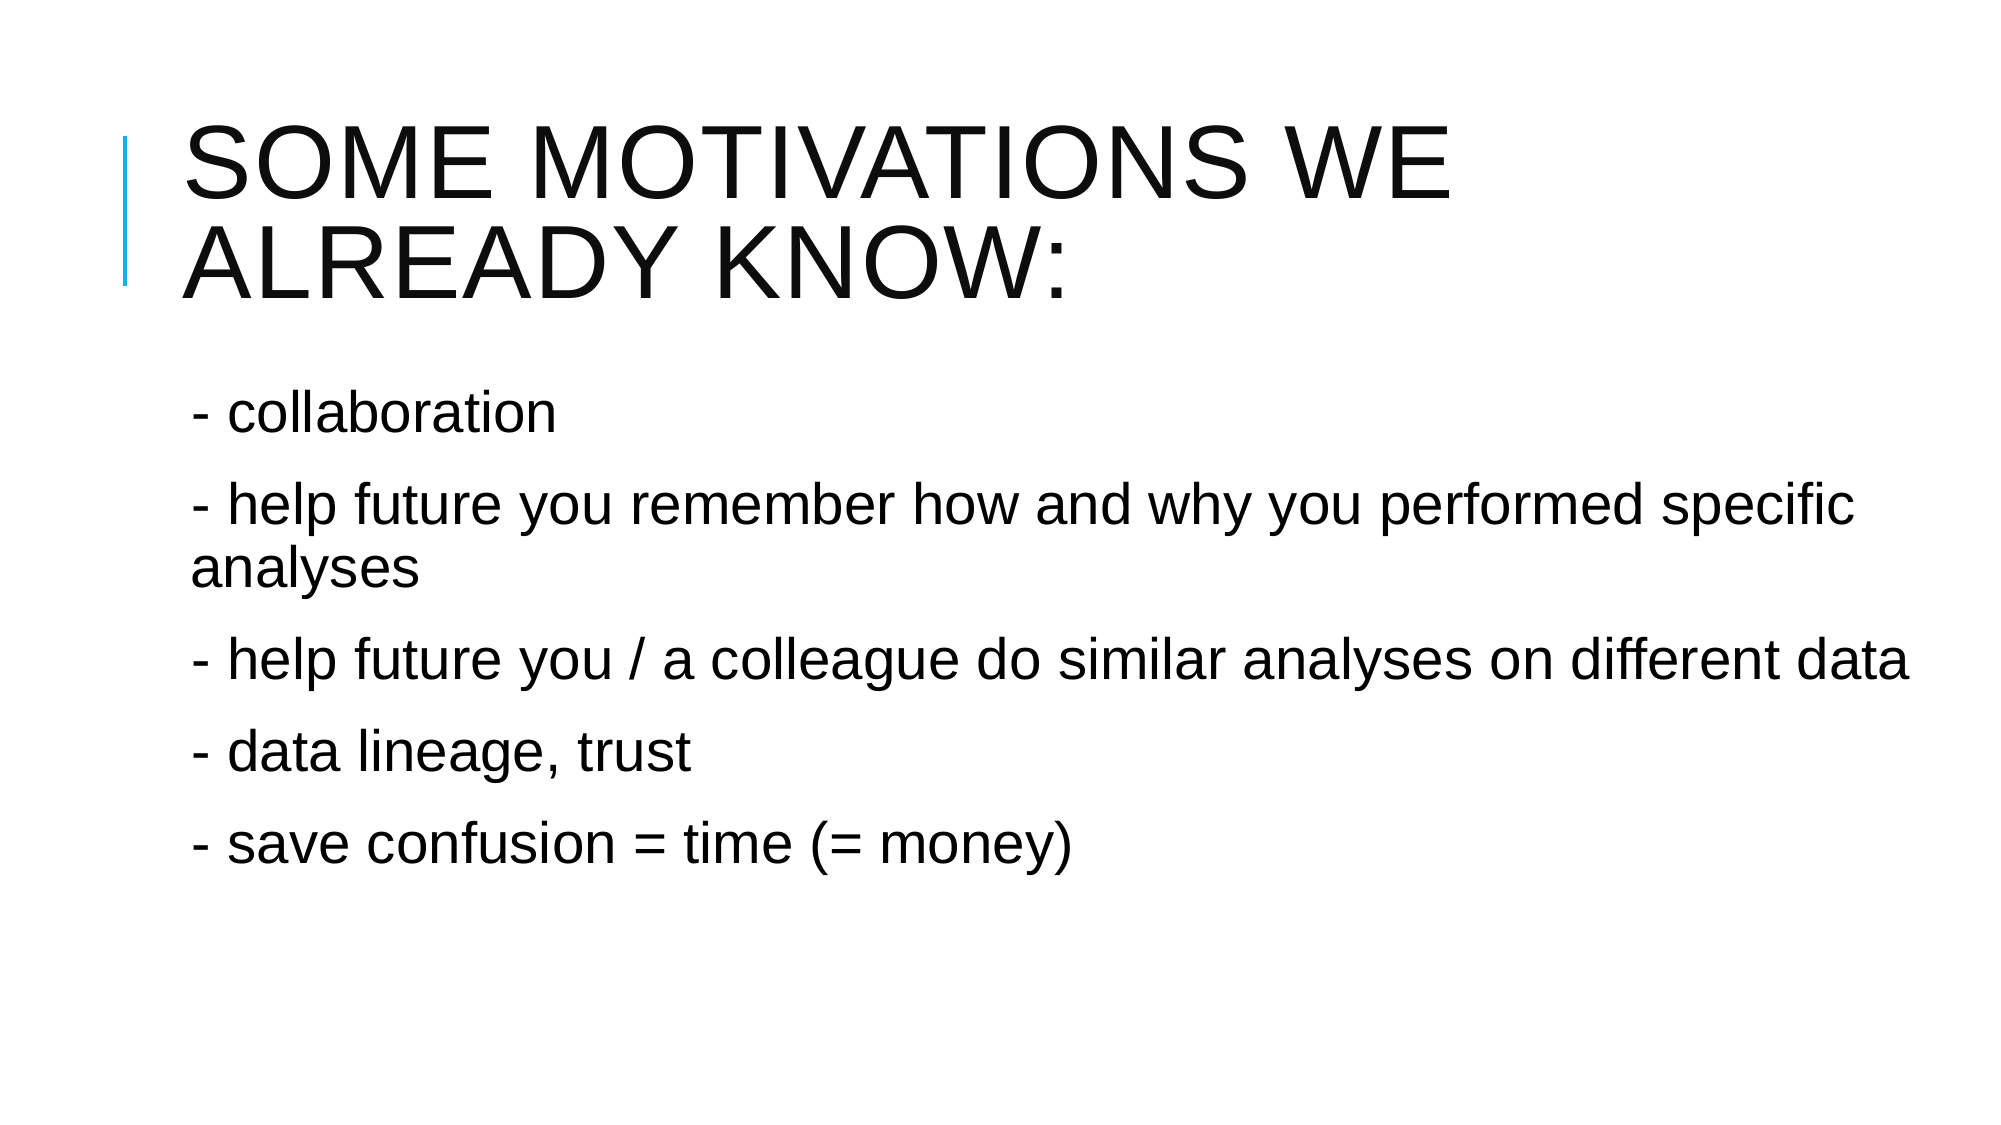

# Some Motivations we already know:
- collaboration
- help future you remember how and why you performed specific analyses
- help future you / a colleague do similar analyses on different data
- data lineage, trust
- save confusion = time (= money)